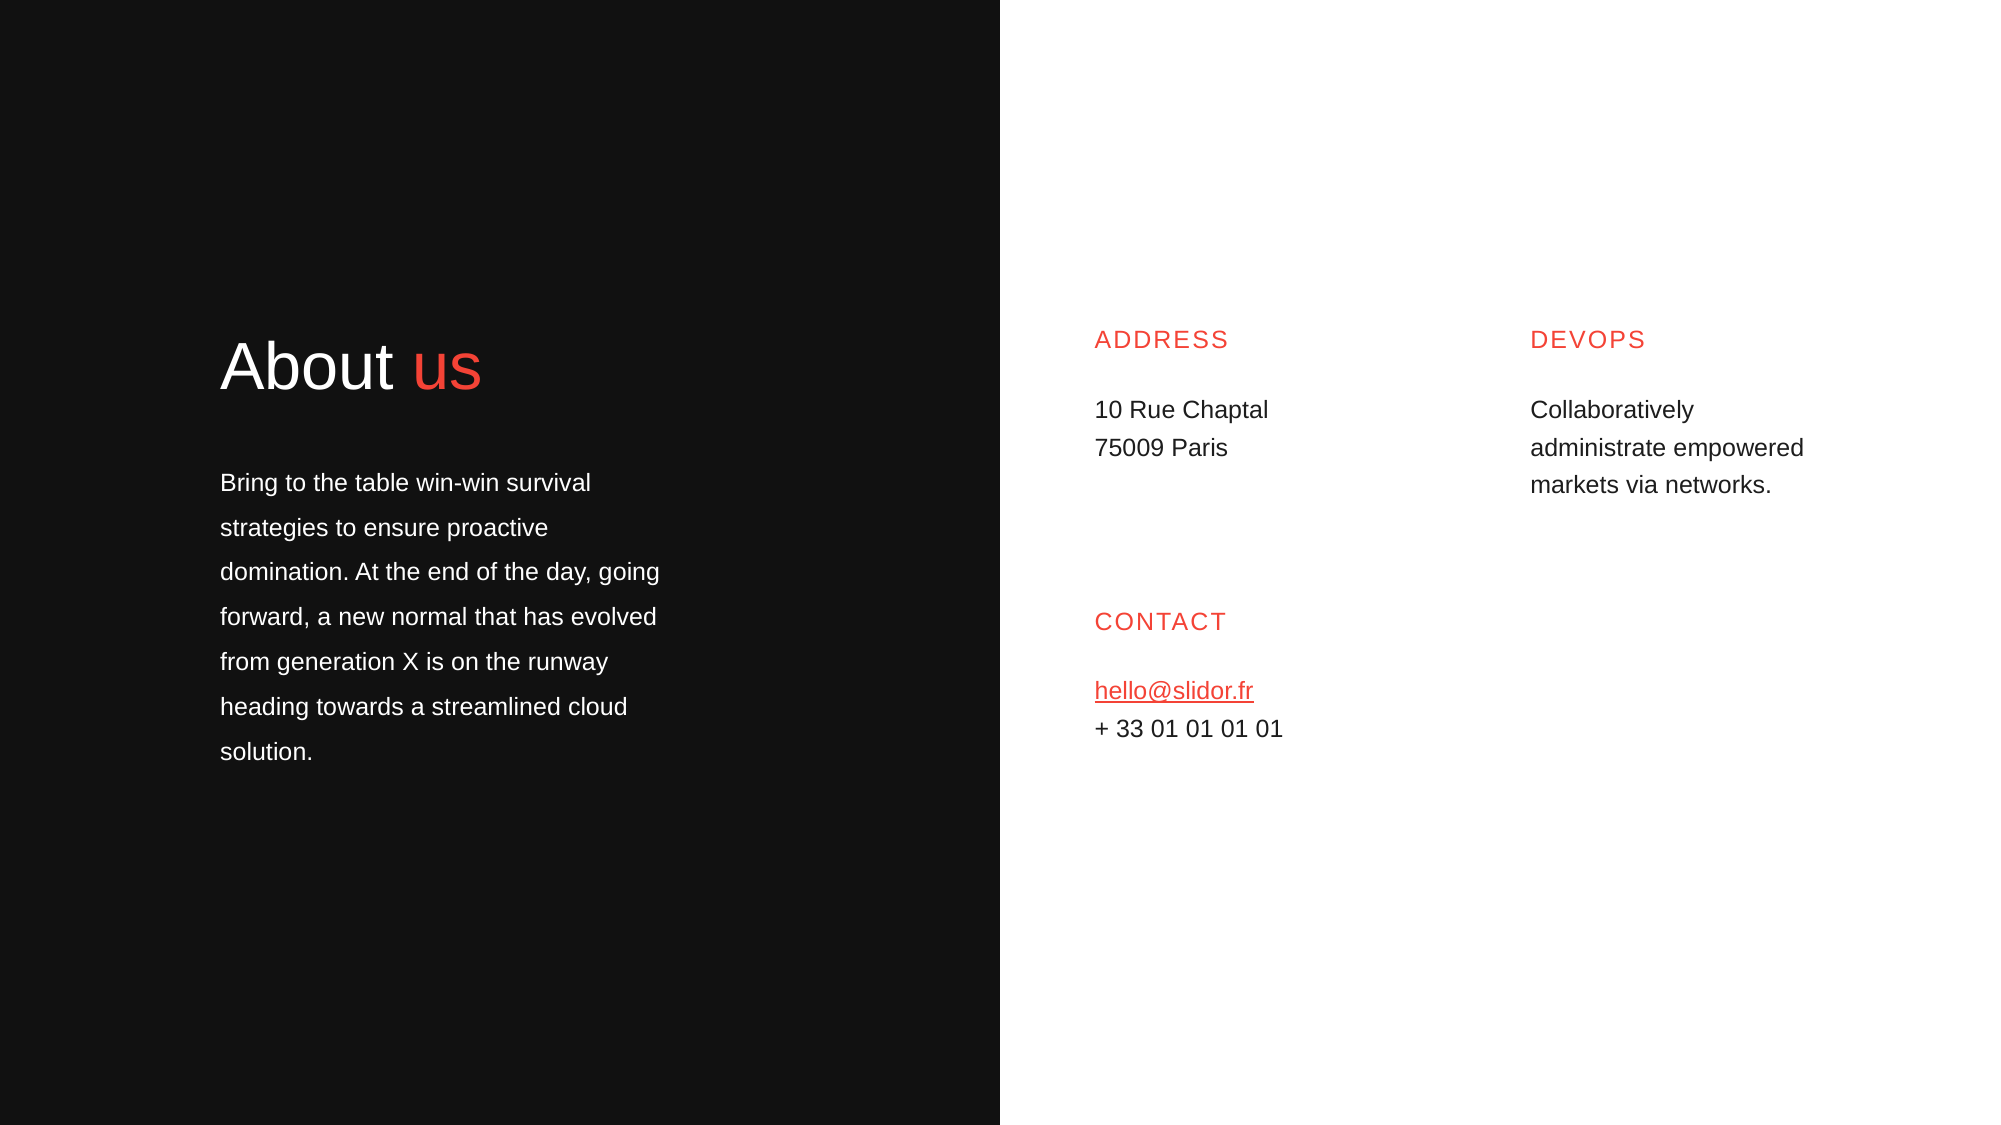

About us
ADDRESS
DEVOPS
10 Rue Chaptal
75009 Paris
Collaboratively administrate empowered markets via networks.
Bring to the table win-win survival strategies to ensure proactive domination. At the end of the day, going forward, a new normal that has evolved from generation X is on the runway heading towards a streamlined cloud solution.
CONTACT
hello@slidor.fr
+ 33 01 01 01 01